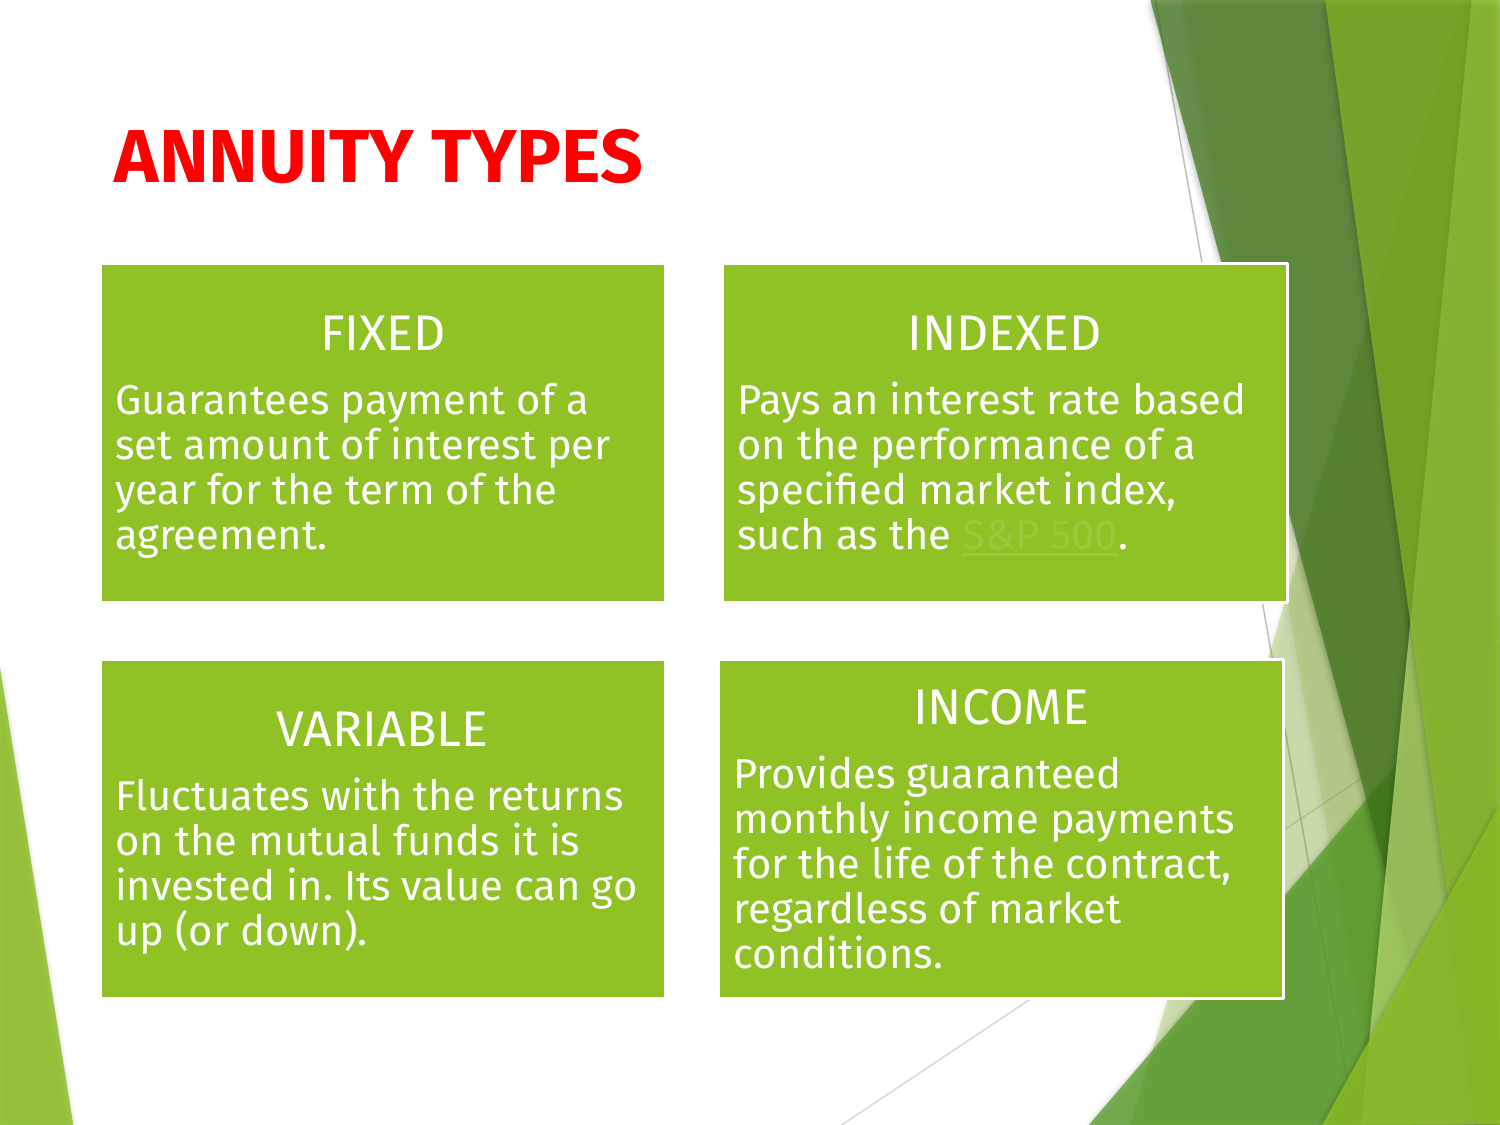

# ANNUITY TYPES
FIXED
Guarantees payment of a set amount of interest per year for the term of the agreement.
INDEXED
Pays an interest rate based on the performance of a specified market index, such as the S&P 500.
VARIABLE
Fluctuates with the returns on the mutual funds it is invested in. Its value can go up (or down).
INCOME
Provides guaranteed monthly income payments for the life of the contract, regardless of market conditions.